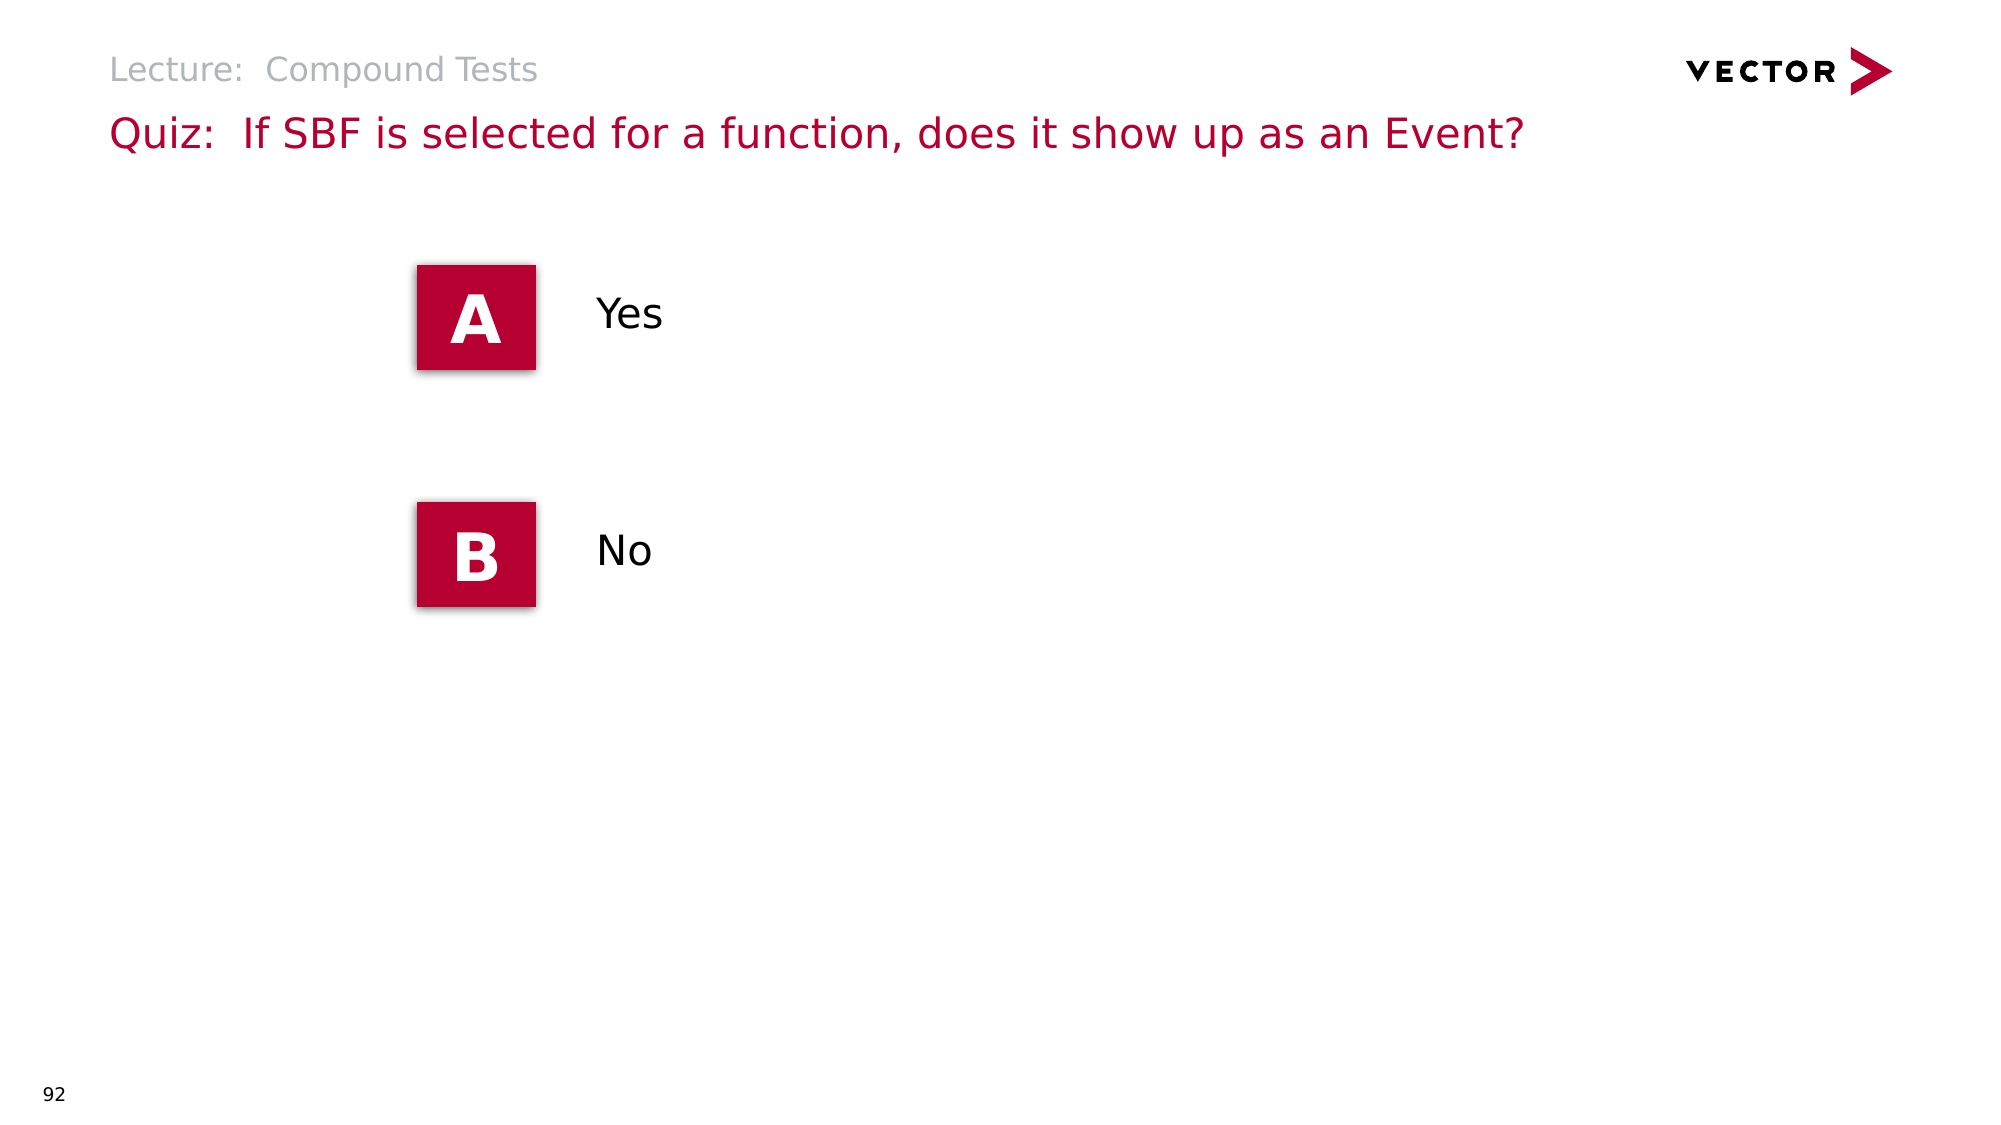

# Lecture:  Compound Tests
Quiz:  If SBF is selected for a function, does it show up as an Event?
A
Yes
B
No